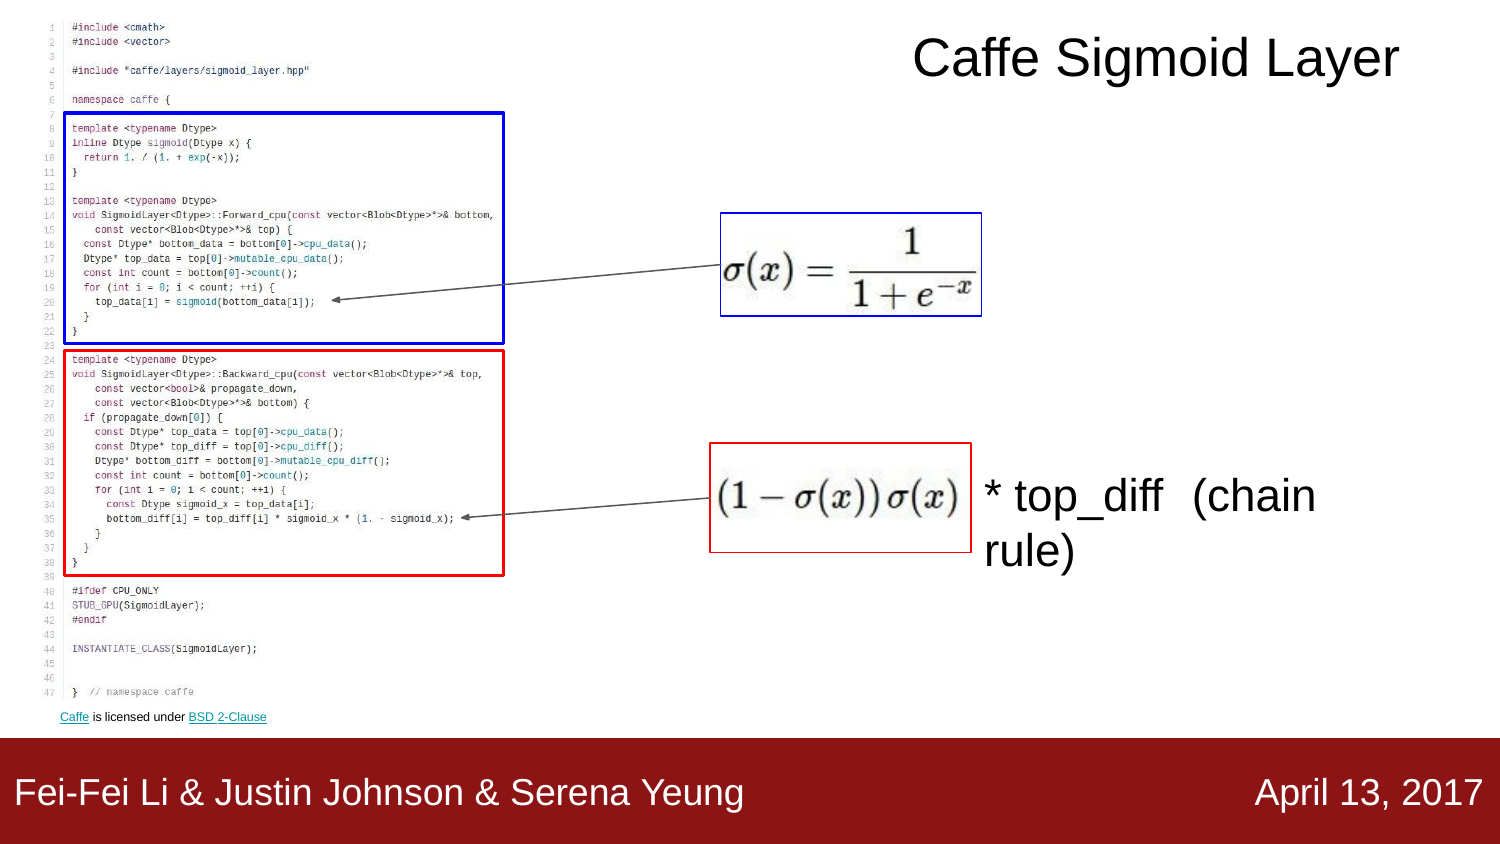

Caffe Sigmoid Layer

* top_diff	(chain rule)

Caffe is licensed under BSD 2-Clause
Fei-Fei Li & Justin Johnson & Serena Yeung
April 13, 2017